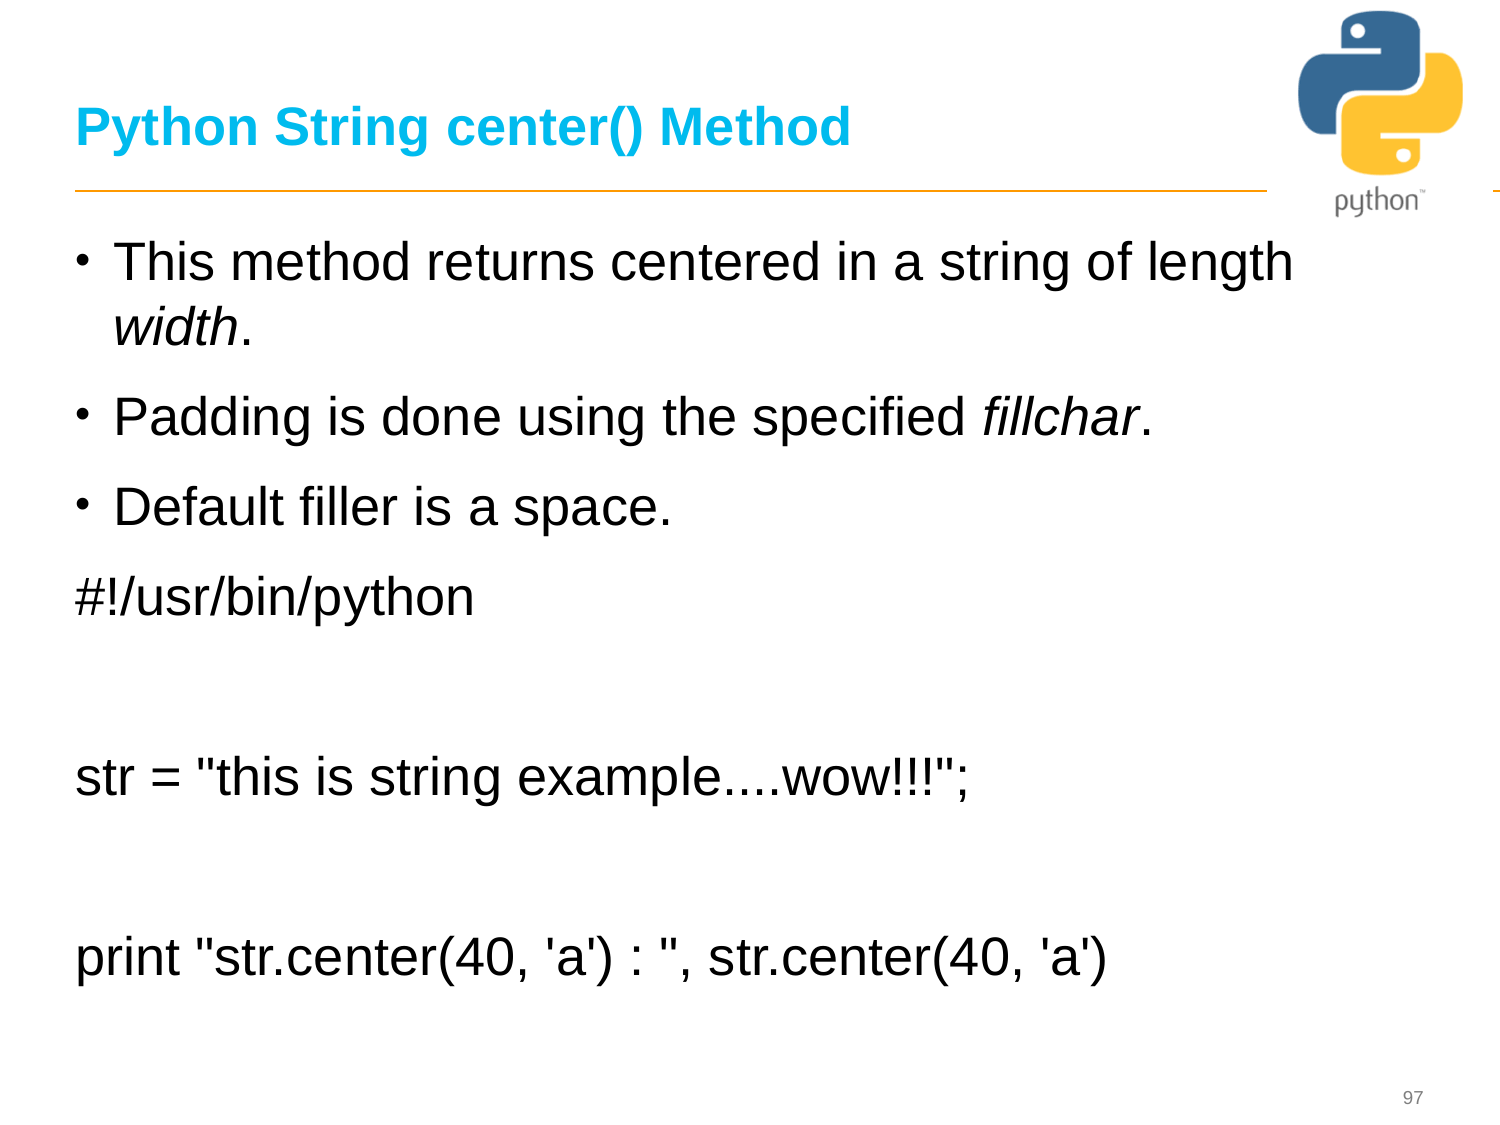

97
# Python String center() Method
This method returns centered in a string of length width.
Padding is done using the specified fillchar.
Default filler is a space.
#!/usr/bin/python

str = "this is string example....wow!!!";

print "str.center(40, 'a') : ", str.center(40, 'a')